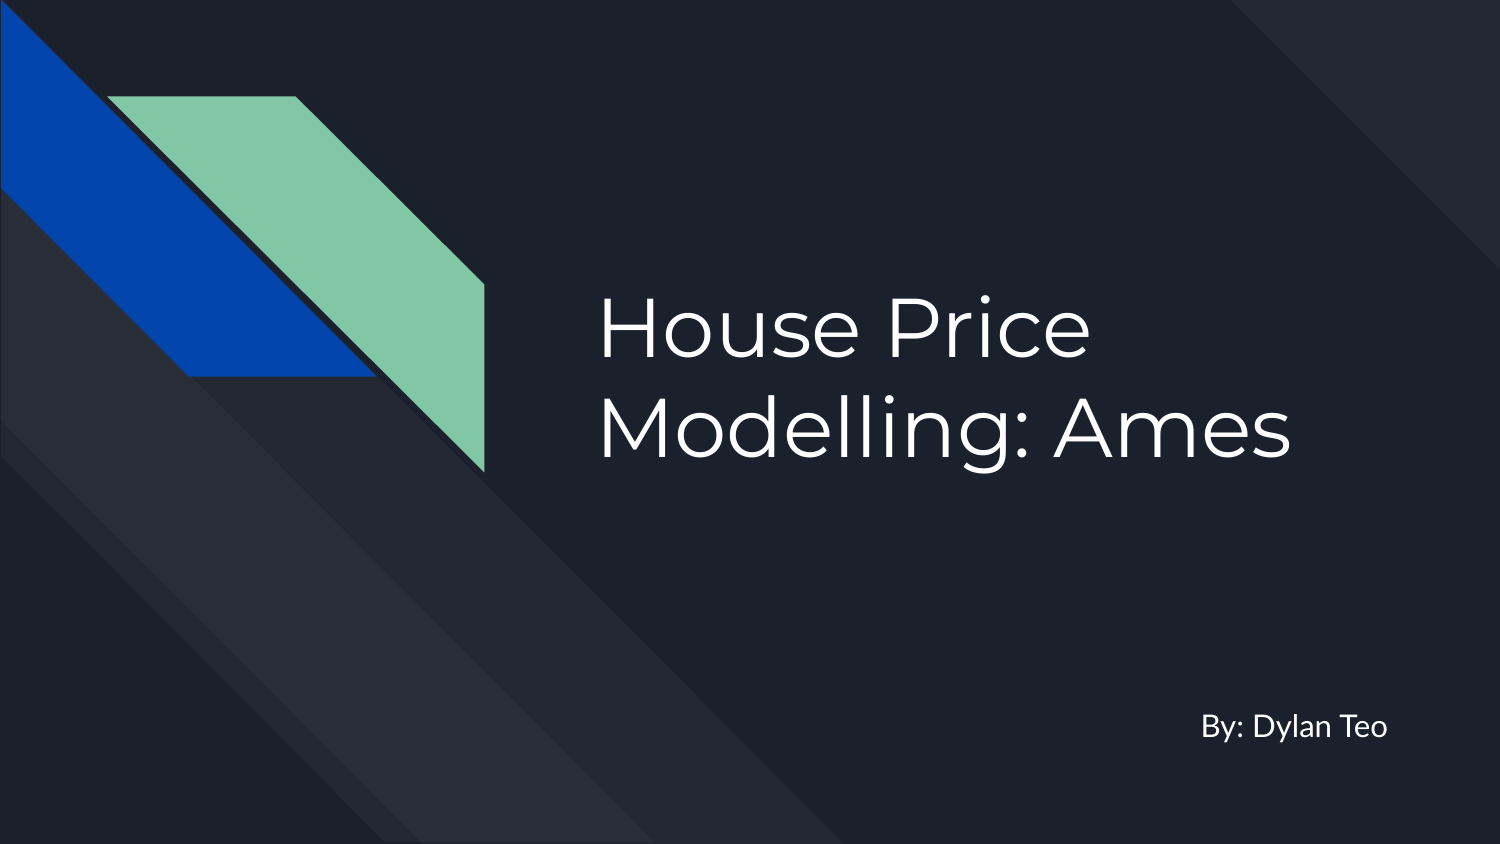

# House Price Modelling: Ames
By: Dylan Teo